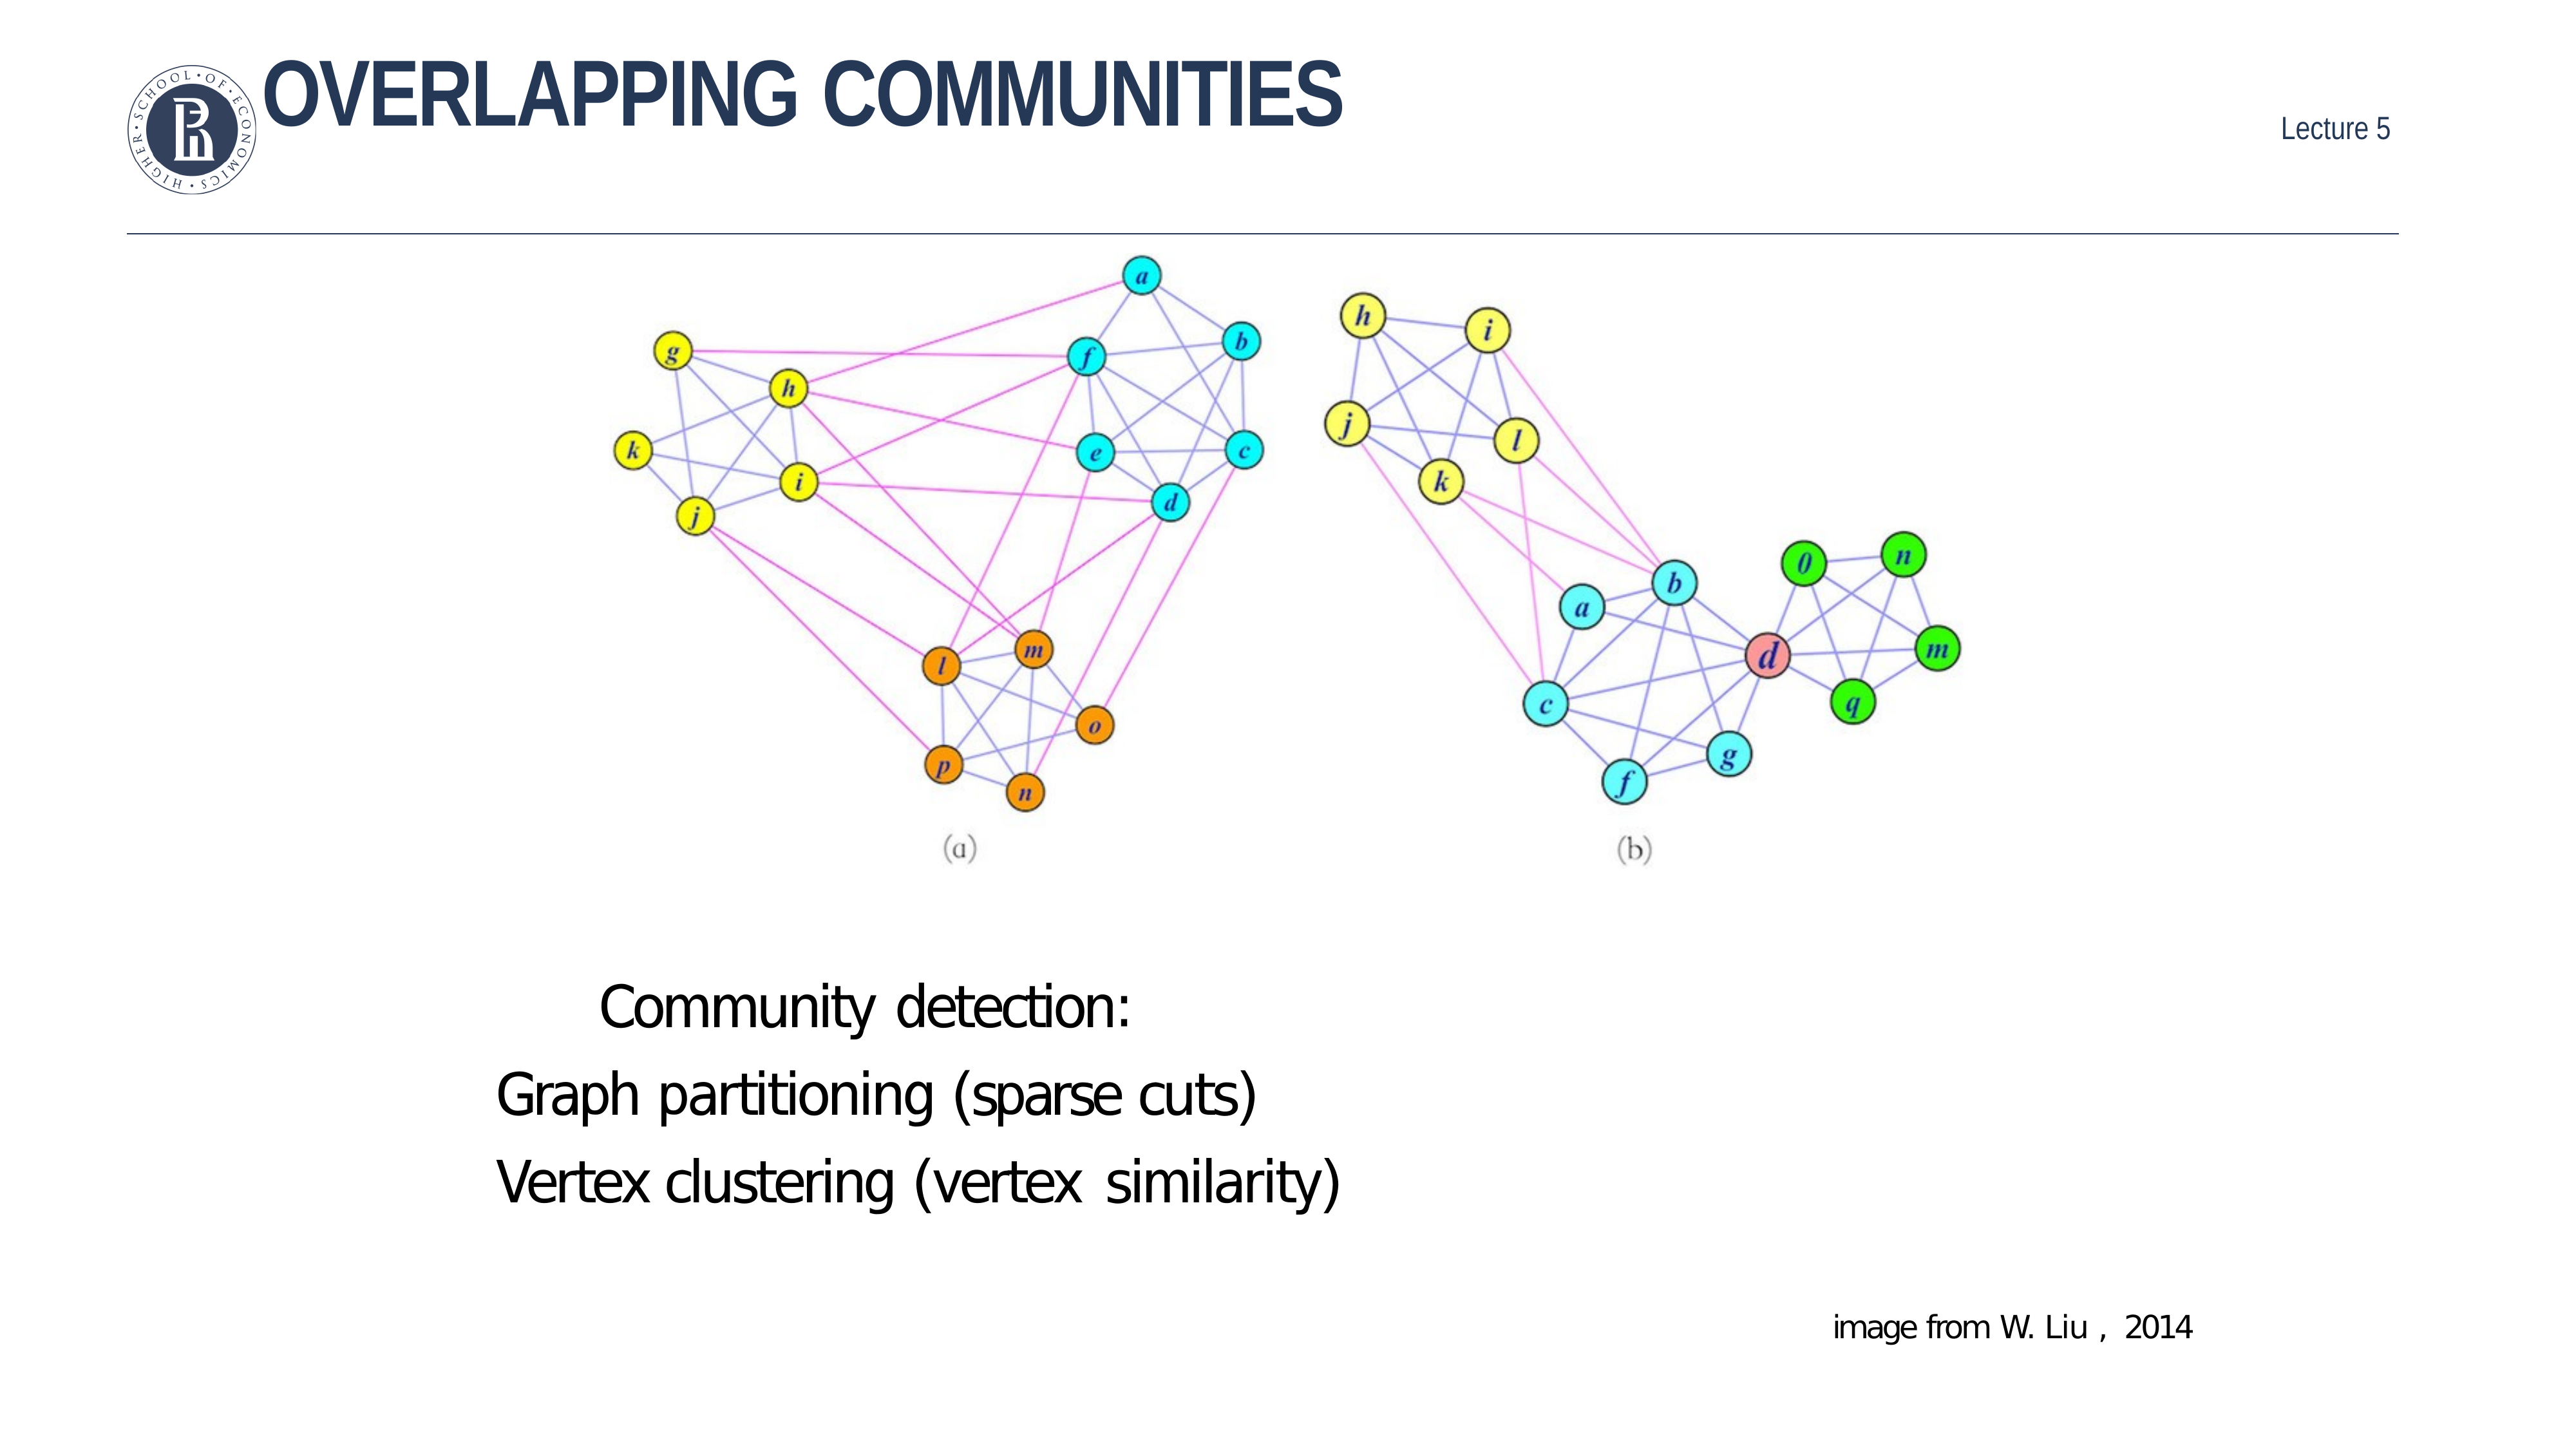

# Overlapping communities

Community detection:
Graph partitioning (sparse cuts)  Vertex clustering (vertex similarity)
image from W. Liu , 2014